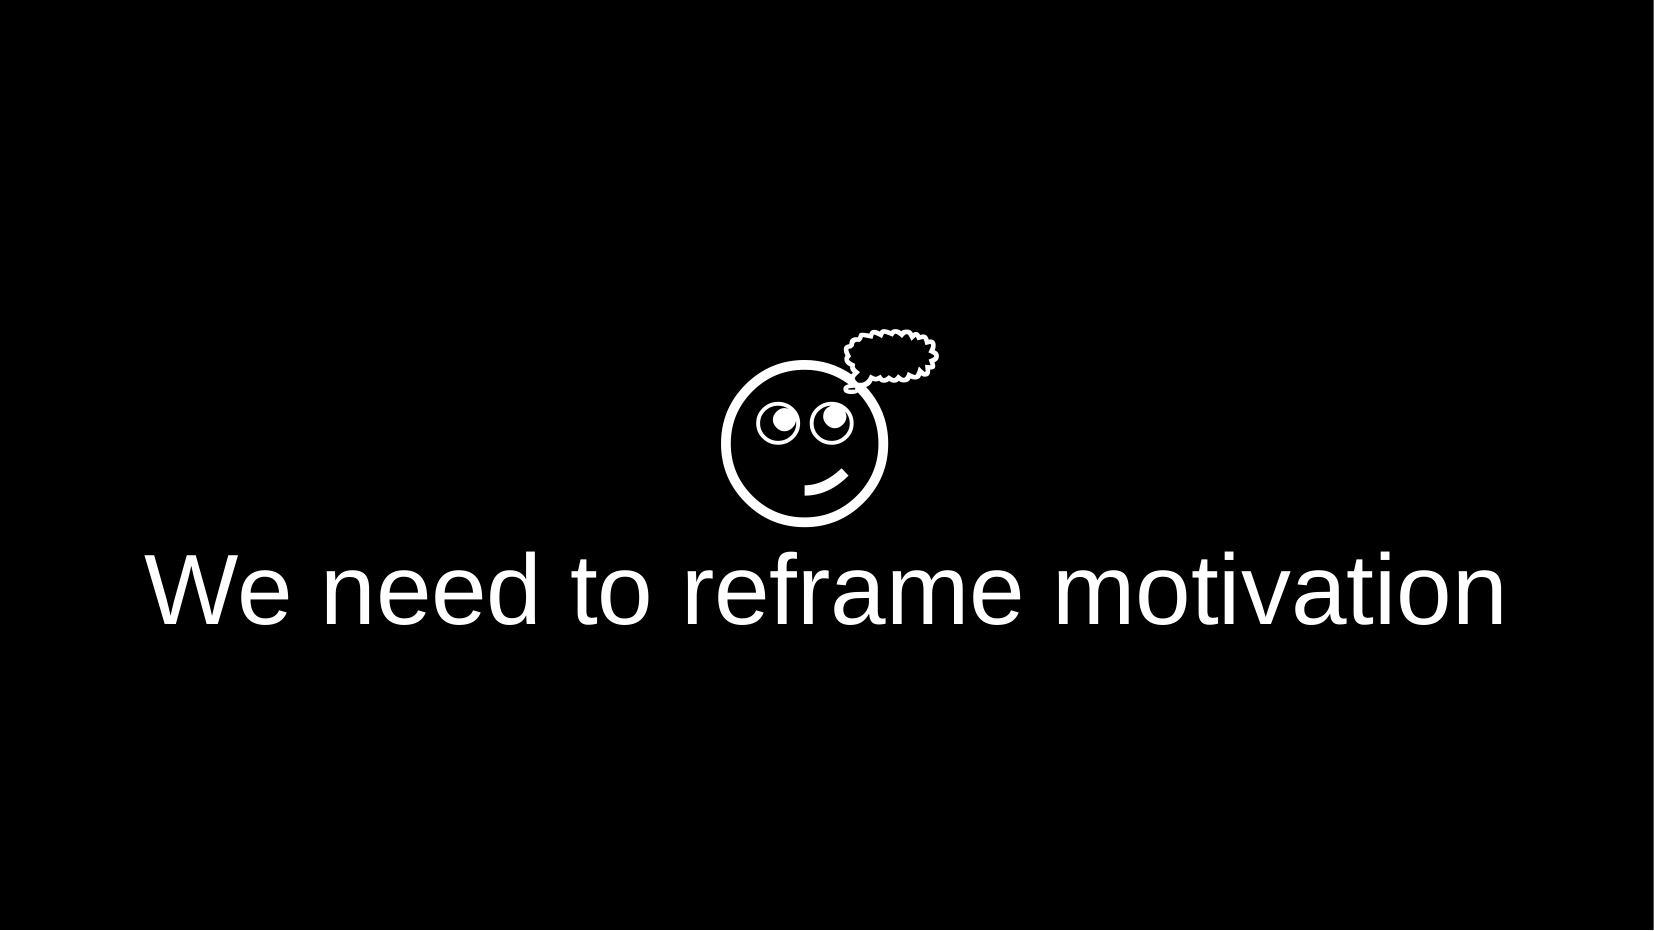

# 🤔
We need to reframe motivation